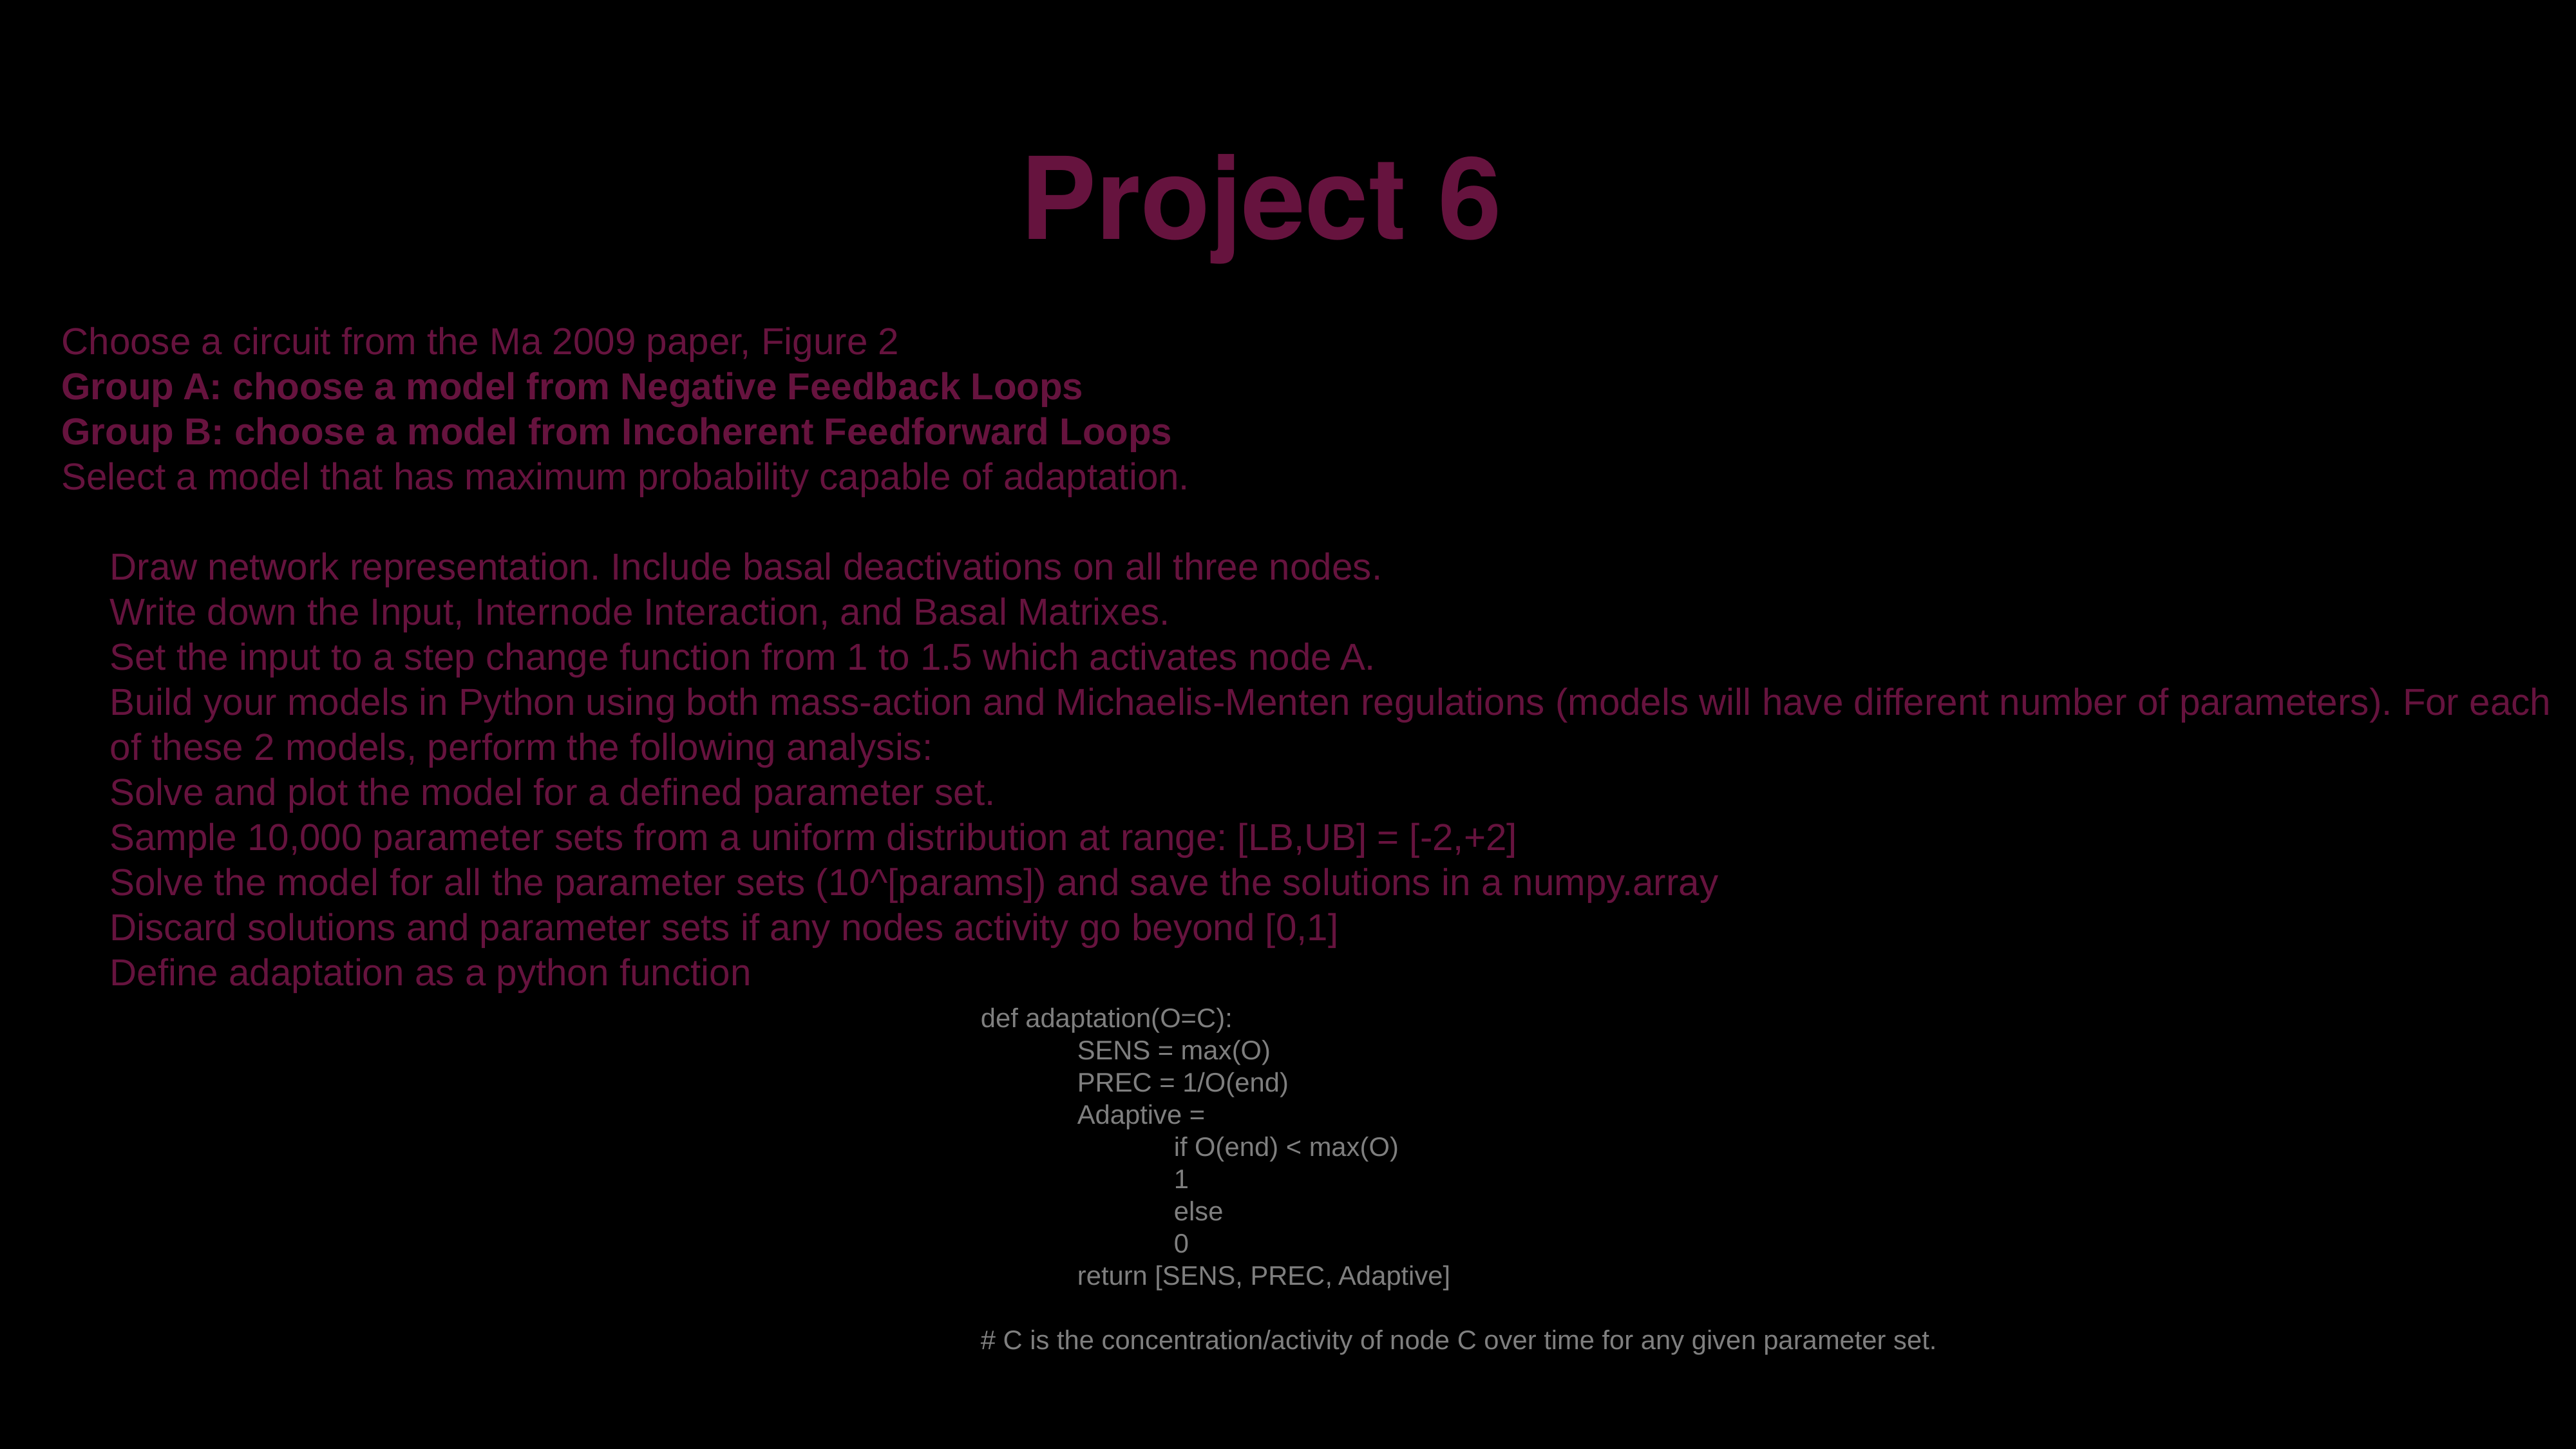

Project 6
Choose a circuit from the Ma 2009 paper, Figure 2
Group A: choose a model from Negative Feedback Loops
Group B: choose a model from Incoherent Feedforward Loops
Select a model that has maximum probability capable of adaptation.

Draw network representation. Include basal deactivations on all three nodes.
Write down the Input, Internode Interaction, and Basal Matrixes.
Set the input to a step change function from 1 to 1.5 which activates node A.
Build your models in Python using both mass-action and Michaelis-Menten regulations (models will have different number of parameters). For each of these 2 models, perform the following analysis:
Solve and plot the model for a defined parameter set.
Sample 10,000 parameter sets from a uniform distribution at range: [LB,UB] = [-2,+2]
Solve the model for all the parameter sets (10^[params]) and save the solutions in a numpy.array
Discard solutions and parameter sets if any nodes activity go beyond [0,1]
Define adaptation as a python function
def adaptation(O=C):
	SENS = max(O)
	PREC = 1/O(end)
	Adaptive =
		if O(end) < max(O)
		1
		else
		0
	return [SENS, PREC, Adaptive]

# C is the concentration/activity of node C over time for any given parameter set.